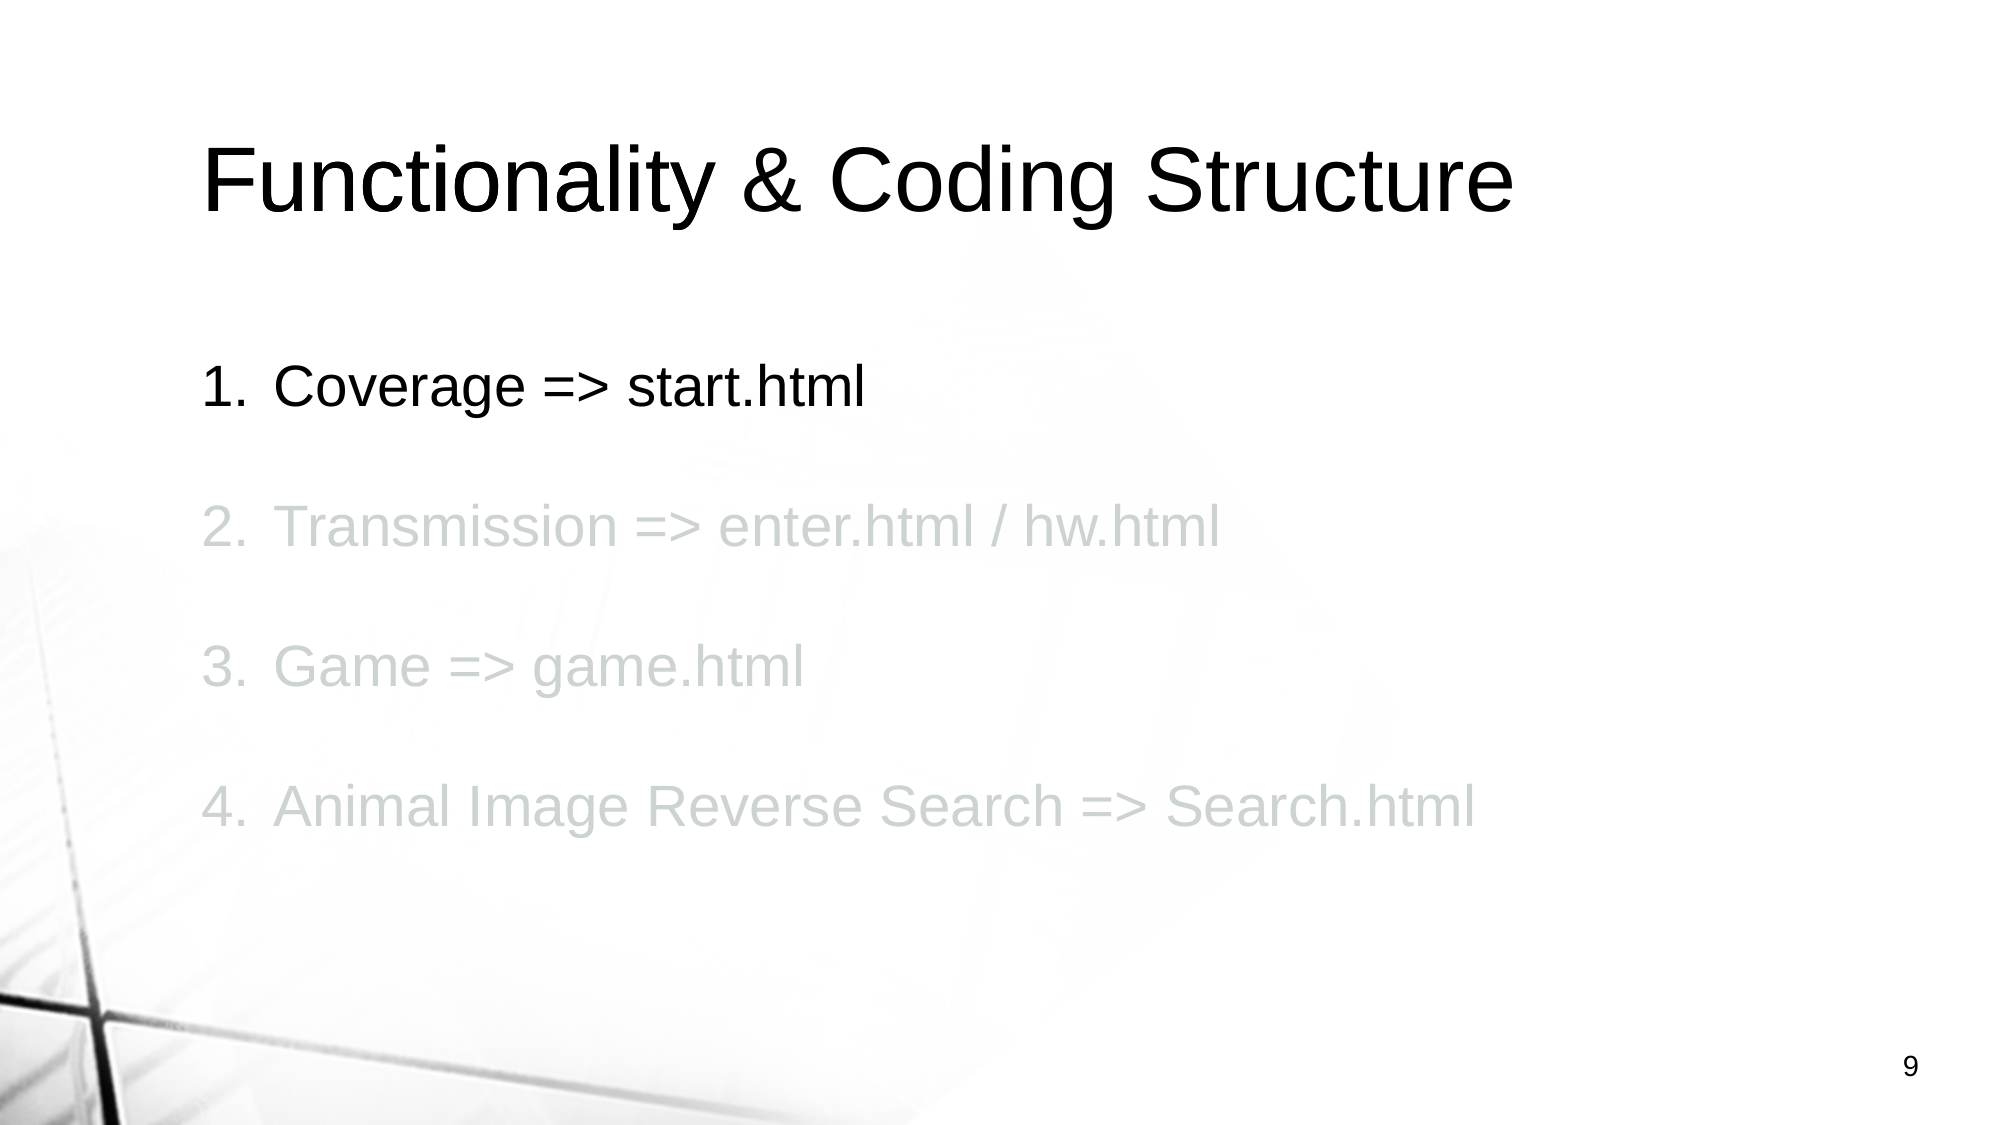

Functionality
Functionality & Coding Structure
 Coverage => start.html

 Transmission => enter.html / hw.html

 Game => game.html

 Animal Image Reverse Search => Search.html
9